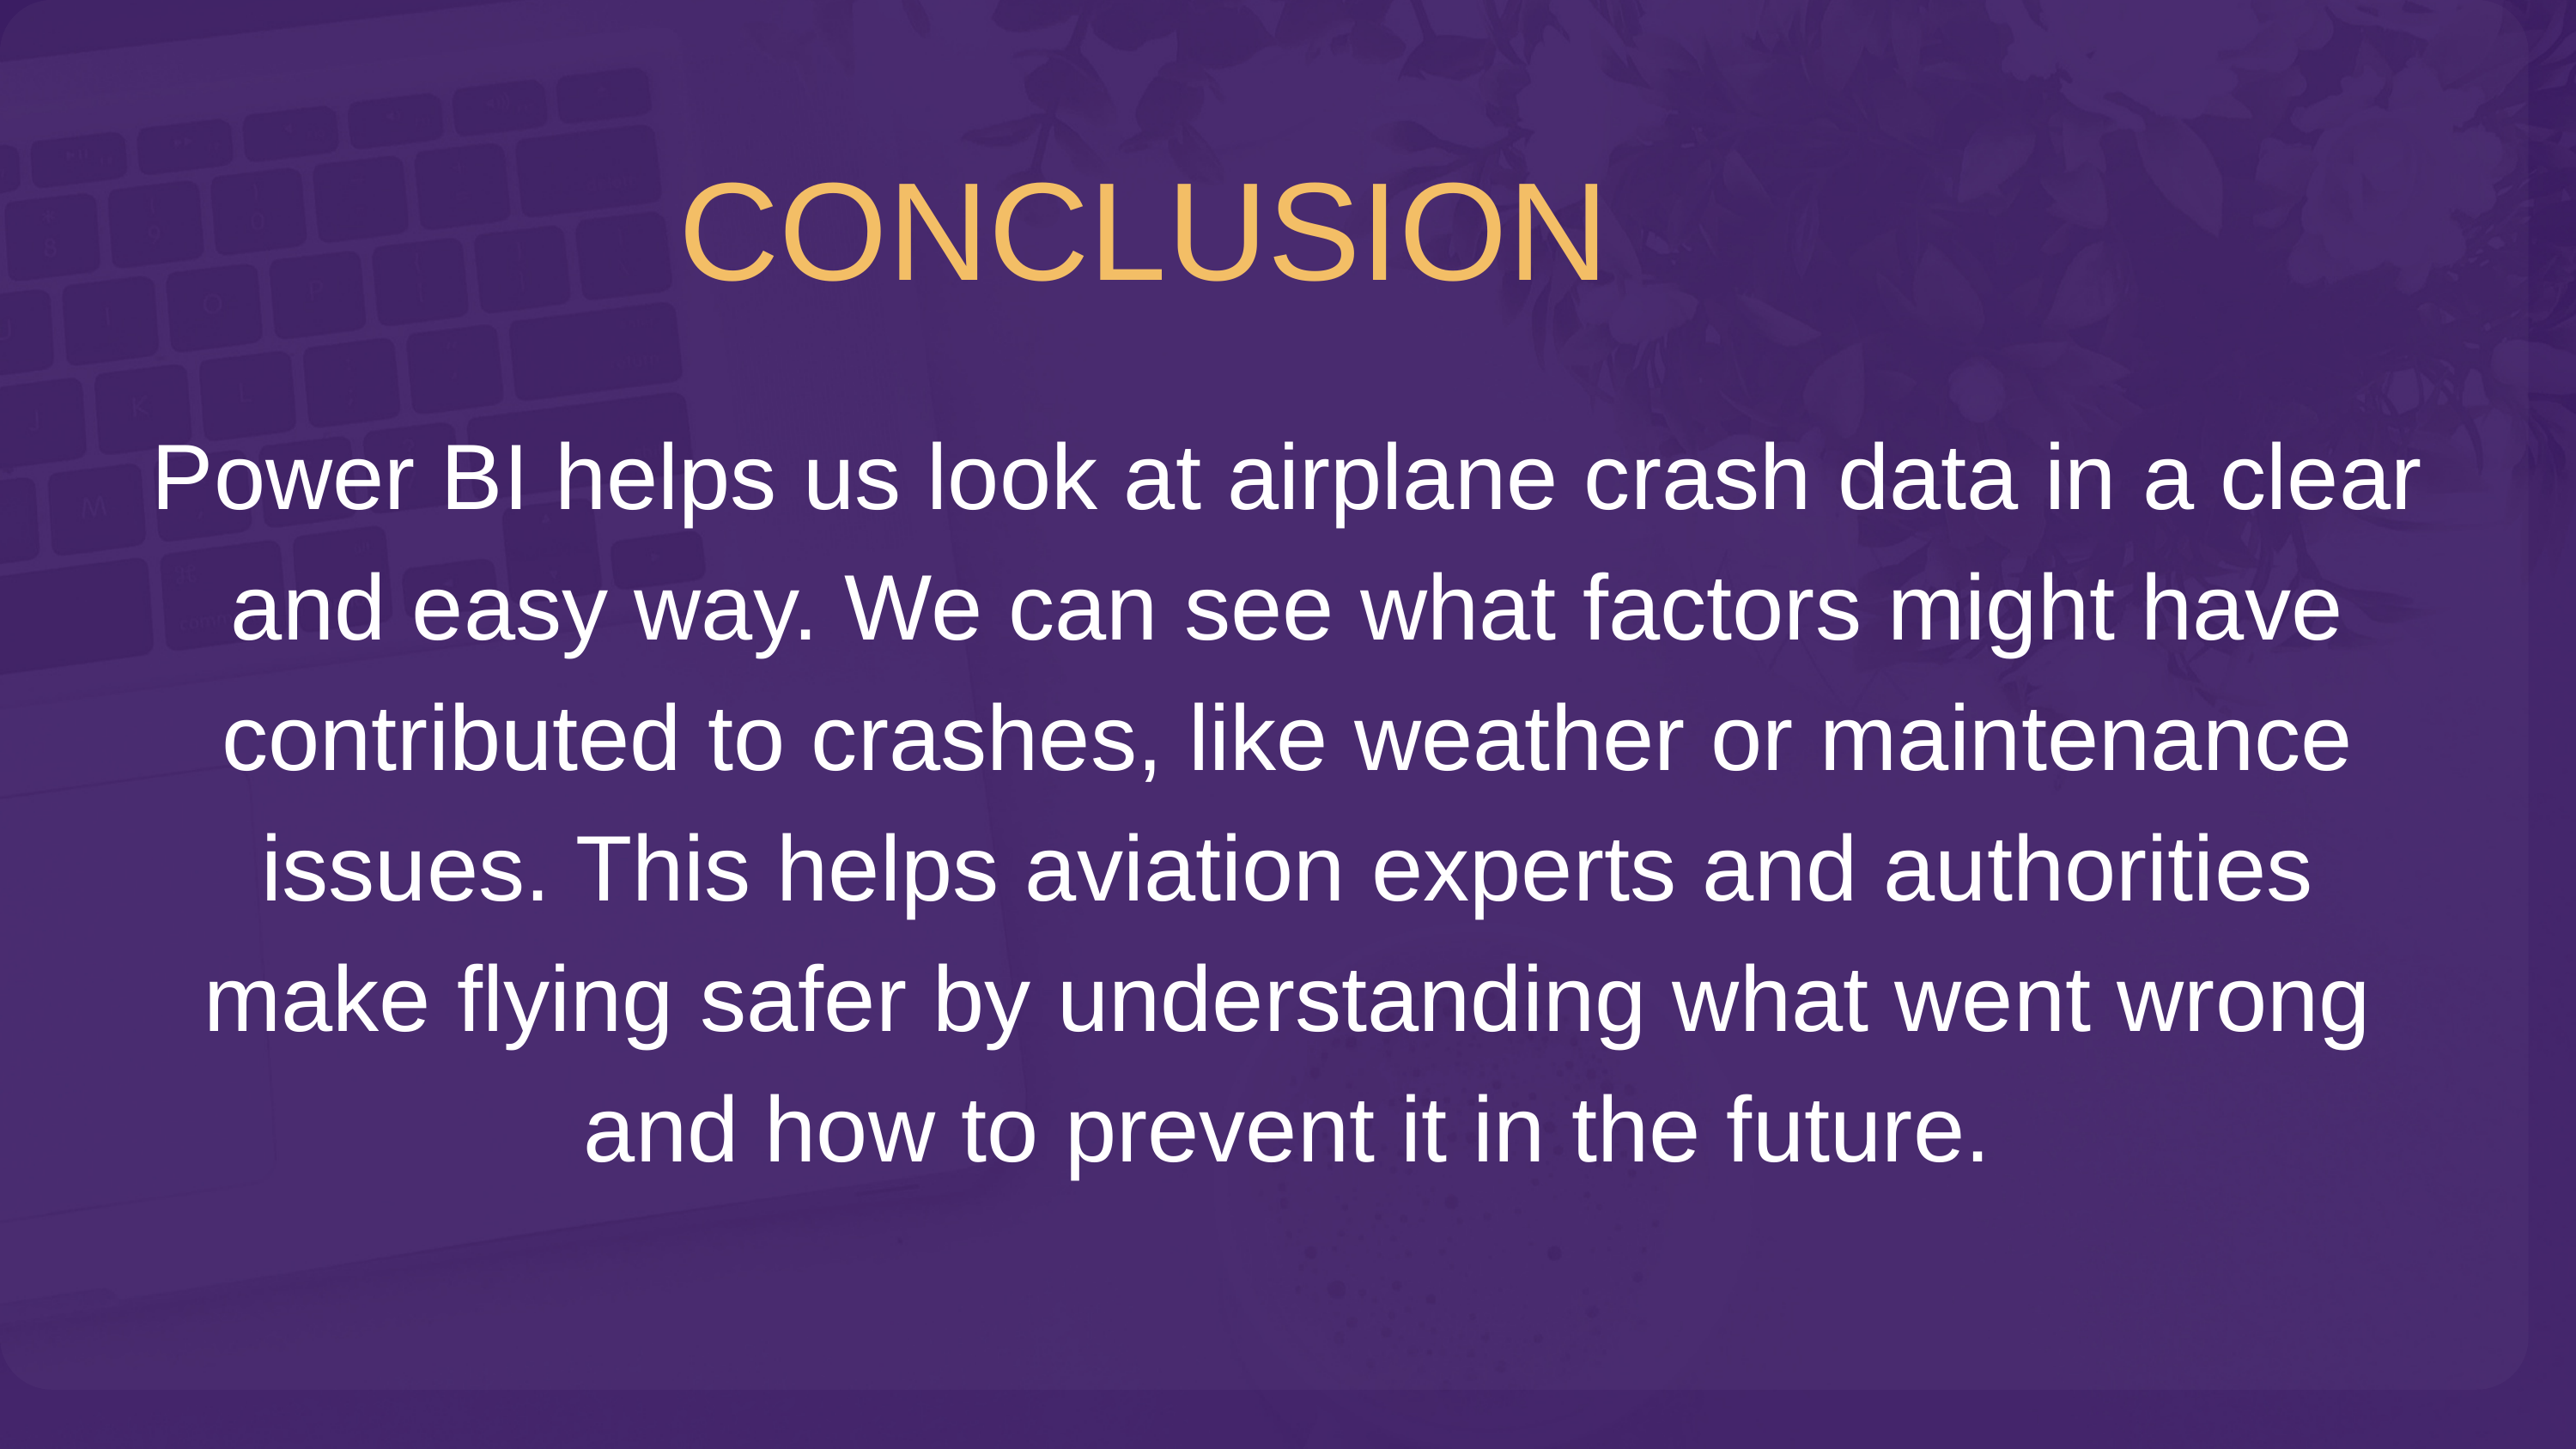

CONCLUSION
Power BI helps us look at airplane crash data in a clear and easy way. We can see what factors might have contributed to crashes, like weather or maintenance issues. This helps aviation experts and authorities make flying safer by understanding what went wrong and how to prevent it in the future.